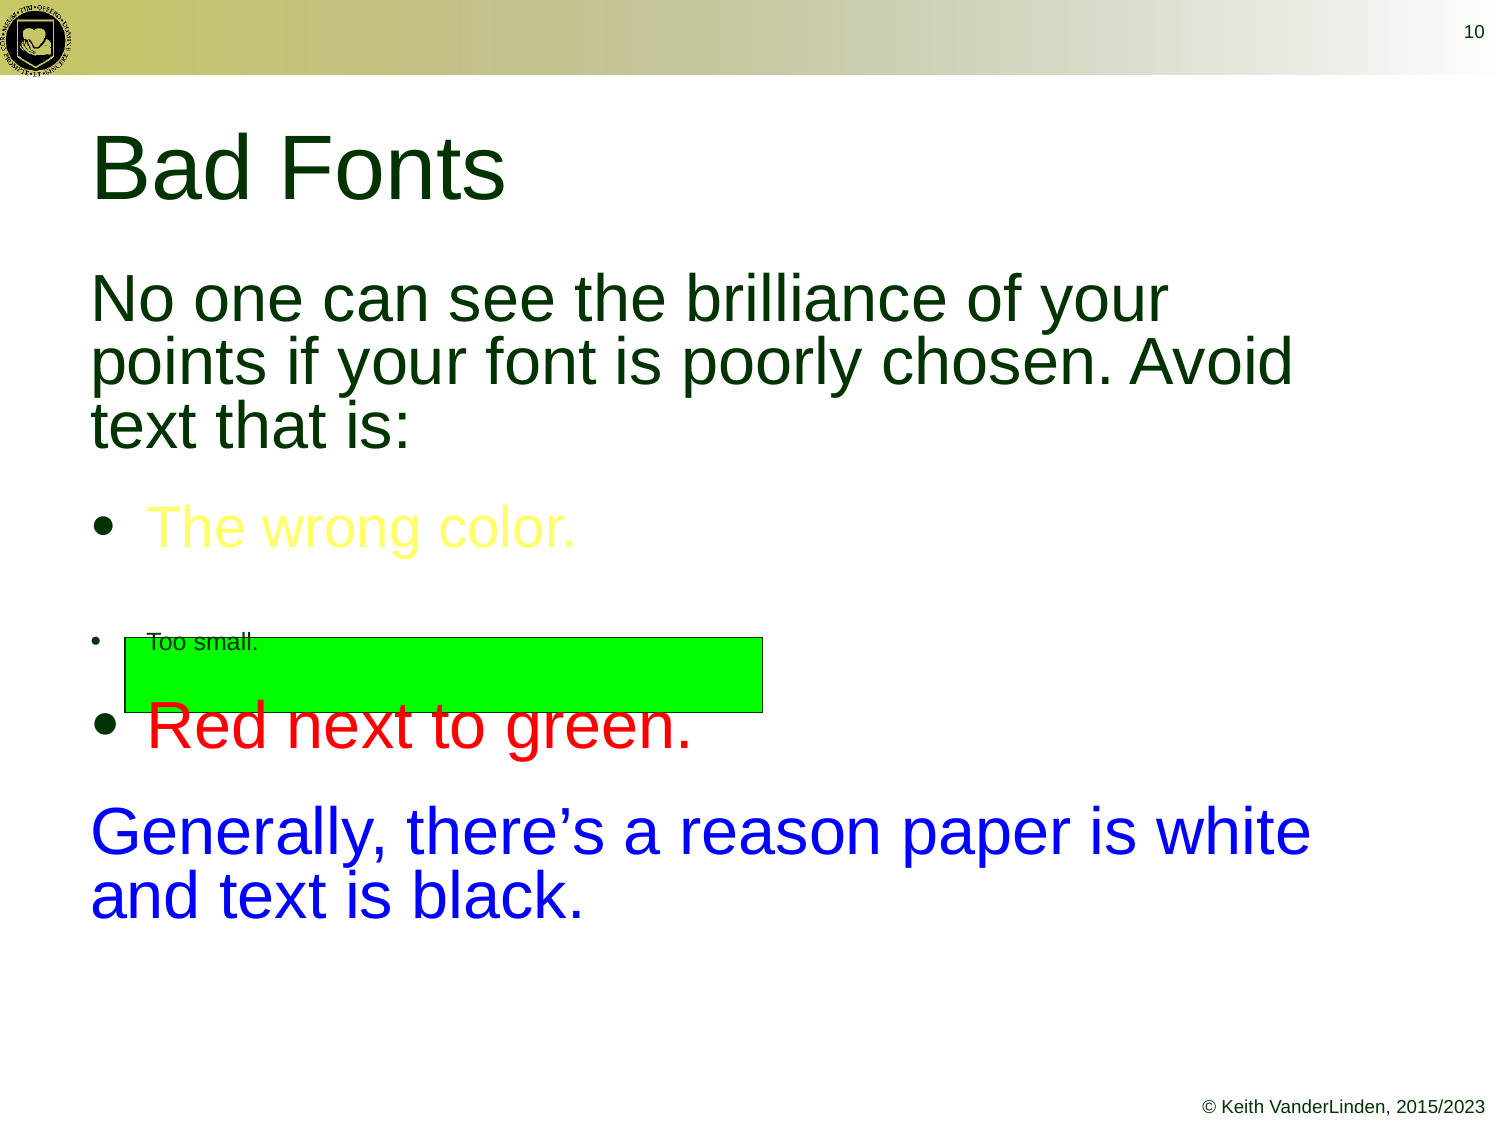

10
# Bad Fonts
No one can see the brilliance of your points if your font is poorly chosen. Avoid text that is:

The wrong color.

Too small.

Red next to green.

Generally, there’s a reason paper is white and text is black.